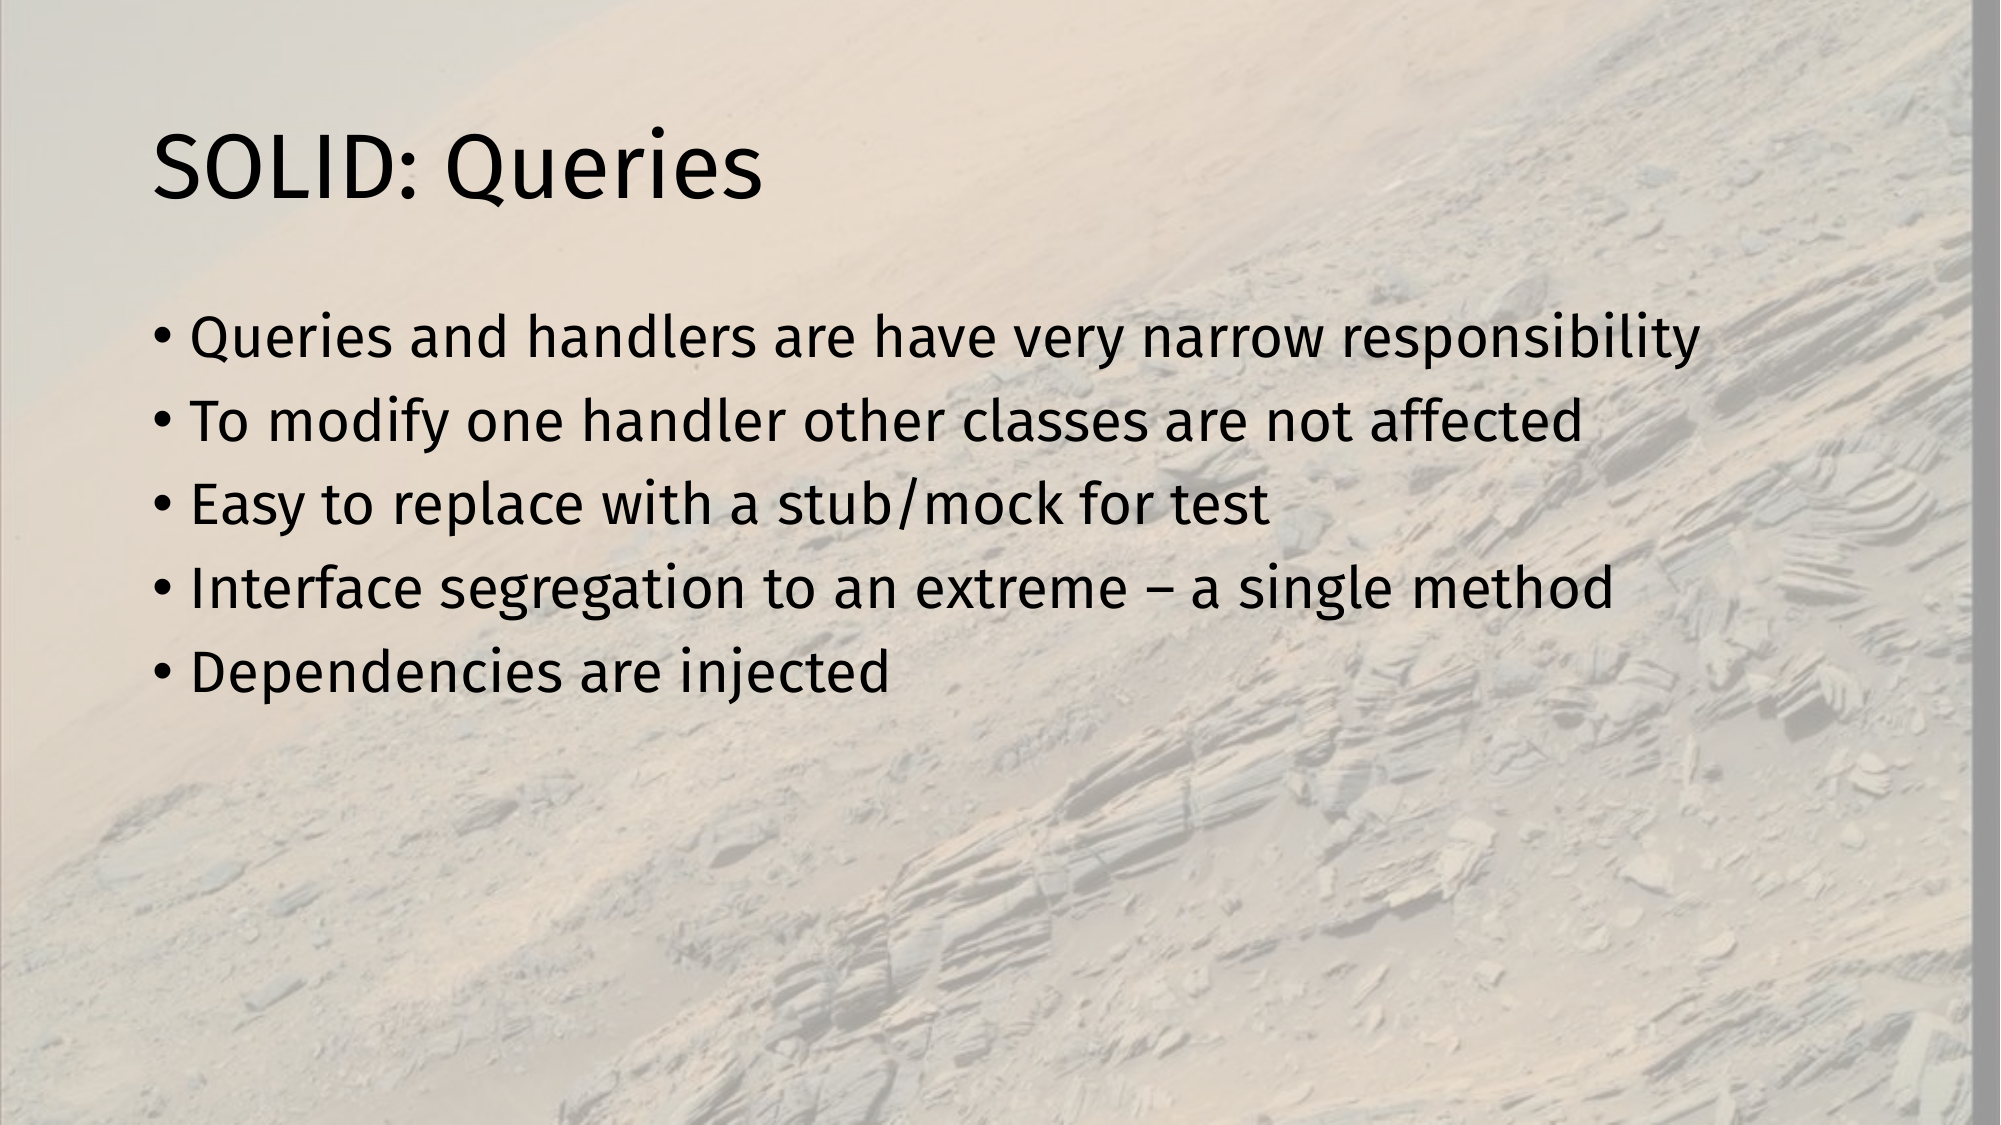

# SOLID: Queries
Queries and handlers are have very narrow responsibility
To modify one handler other classes are not affected
Easy to replace with a stub/mock for test
Interface segregation to an extreme – a single method
Dependencies are injected